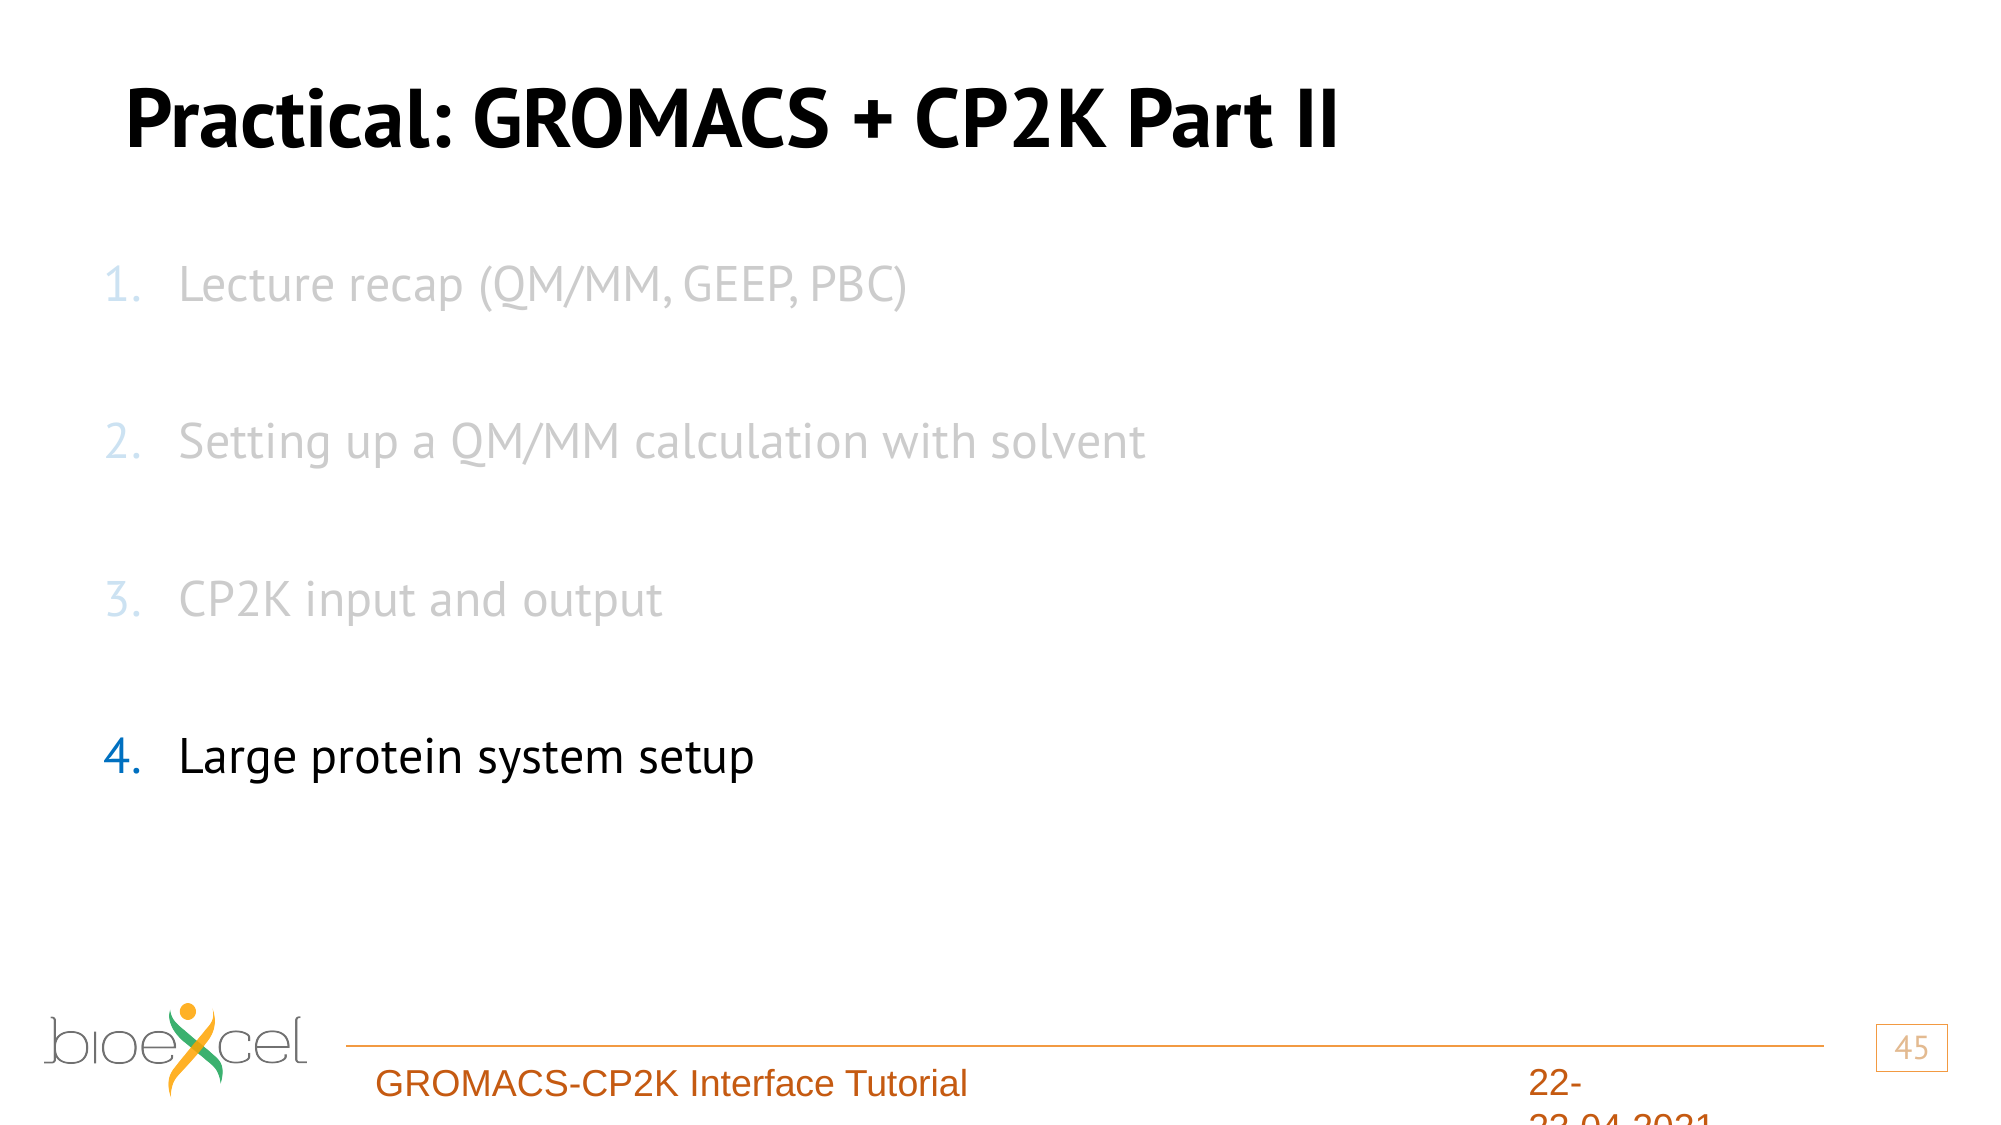

# Practical: GROMACS + CP2K Part II

Lecture recap (QM/MM, GEEP, PBC)

Setting up a QM/MM calculation with solvent

CP2K input and output

Large protein system setup

45